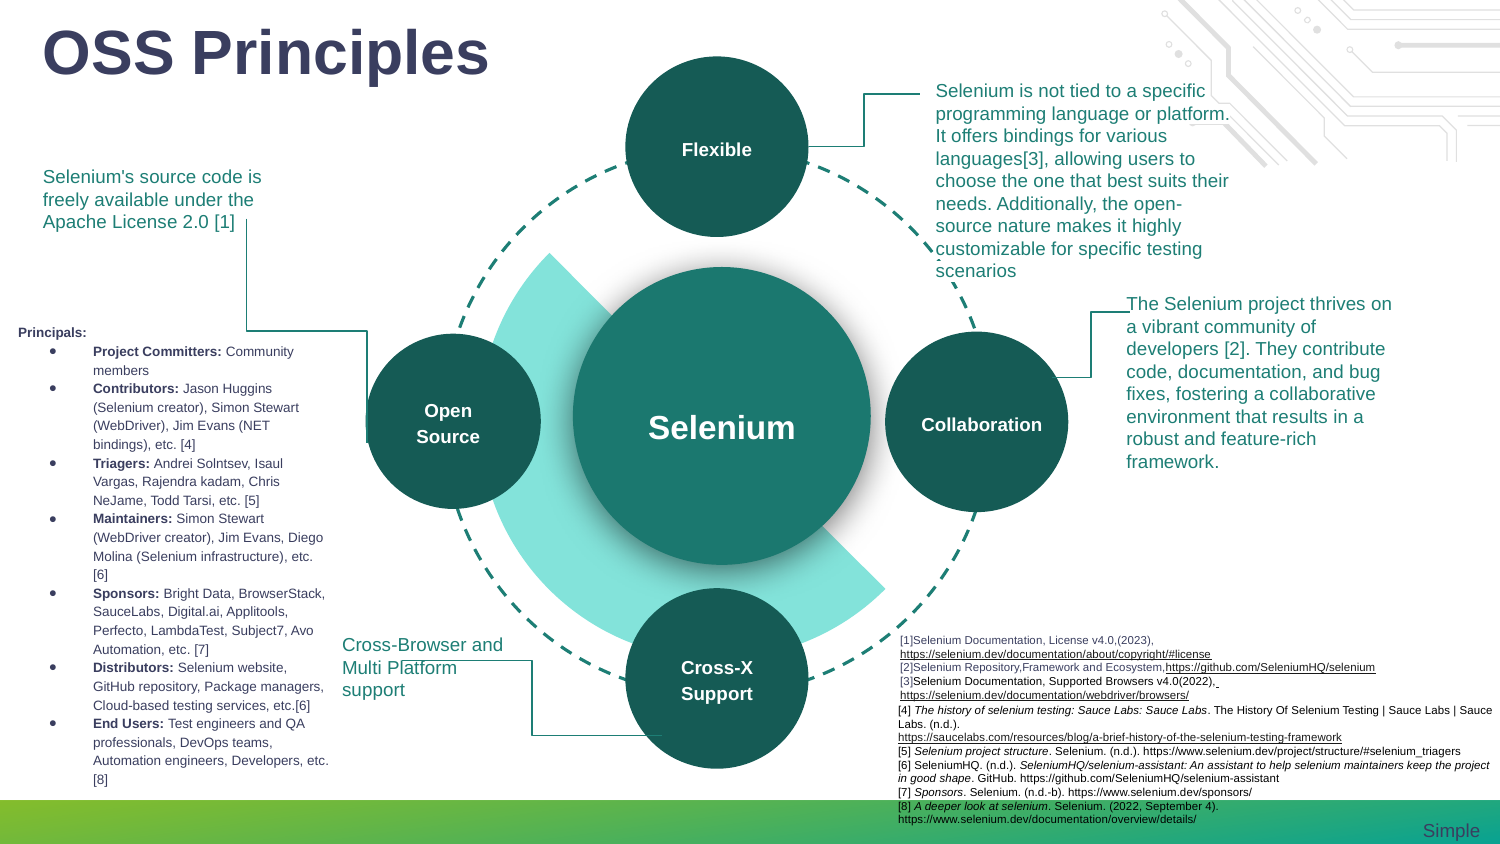

# OSS Principles

Flexible
Selenium is not tied to a specific programming language or platform. It offers bindings for various languages[3], allowing users to choose the one that best suits their needs. Additionally, the open-source nature makes it highly customizable for specific testing scenarios

Selenium's source code is freely available under the Apache License 2.0 [1]

Selenium

The Selenium project thrives on a vibrant community of developers [2]. They contribute code, documentation, and bug fixes, fostering a collaborative environment that results in a robust and feature-rich framework.

Principals:
Project Committers: Community members
Contributors: Jason Huggins (Selenium creator), Simon Stewart (WebDriver), Jim Evans (NET bindings), etc. [4]
Triagers: Andrei Solntsev, Isaul Vargas, Rajendra kadam, Chris NeJame, Todd Tarsi, etc. [5]
Maintainers: Simon Stewart (WebDriver creator), Jim Evans, Diego Molina (Selenium infrastructure), etc. [6]
Sponsors: Bright Data, BrowserStack, SauceLabs, Digital.ai, Applitools, Perfecto, LambdaTest, Subject7, Avo  Automation, etc. [7]
Distributors: Selenium website, GitHub repository, Package managers, Cloud-based testing services, etc.[6]
End Users: Test engineers and QA professionals, DevOps teams, Automation engineers, Developers, etc. [8]

Collaboration

Open Source

Cross-X Support
Cross-Browser and Multi Platform support
[1]Selenium Documentation, License v4.0,(2023),
https://selenium.dev/documentation/about/copyright/#license
[2]Selenium Repository,Framework and Ecosystem,https://github.com/SeleniumHQ/selenium
[3]Selenium Documentation, Supported Browsers v4.0(2022), https://selenium.dev/documentation/webdriver/browsers/

[4] The history of selenium testing: Sauce Labs: Sauce Labs. The History Of Selenium Testing | Sauce Labs | Sauce Labs. (n.d.).
https://saucelabs.com/resources/blog/a-brief-history-of-the-selenium-testing-framework
[5] Selenium project structure. Selenium. (n.d.). https://www.selenium.dev/project/structure/#selenium_triagers
[6] SeleniumHQ. (n.d.). SeleniumHQ/selenium-assistant: An assistant to help selenium maintainers keep the project in good shape. GitHub. https://github.com/SeleniumHQ/selenium-assistant
[7] Sponsors. Selenium. (n.d.-b). https://www.selenium.dev/sponsors/
[8] A deeper look at selenium. Selenium. (2022, September 4). https://www.selenium.dev/documentation/overview/details/

Simple